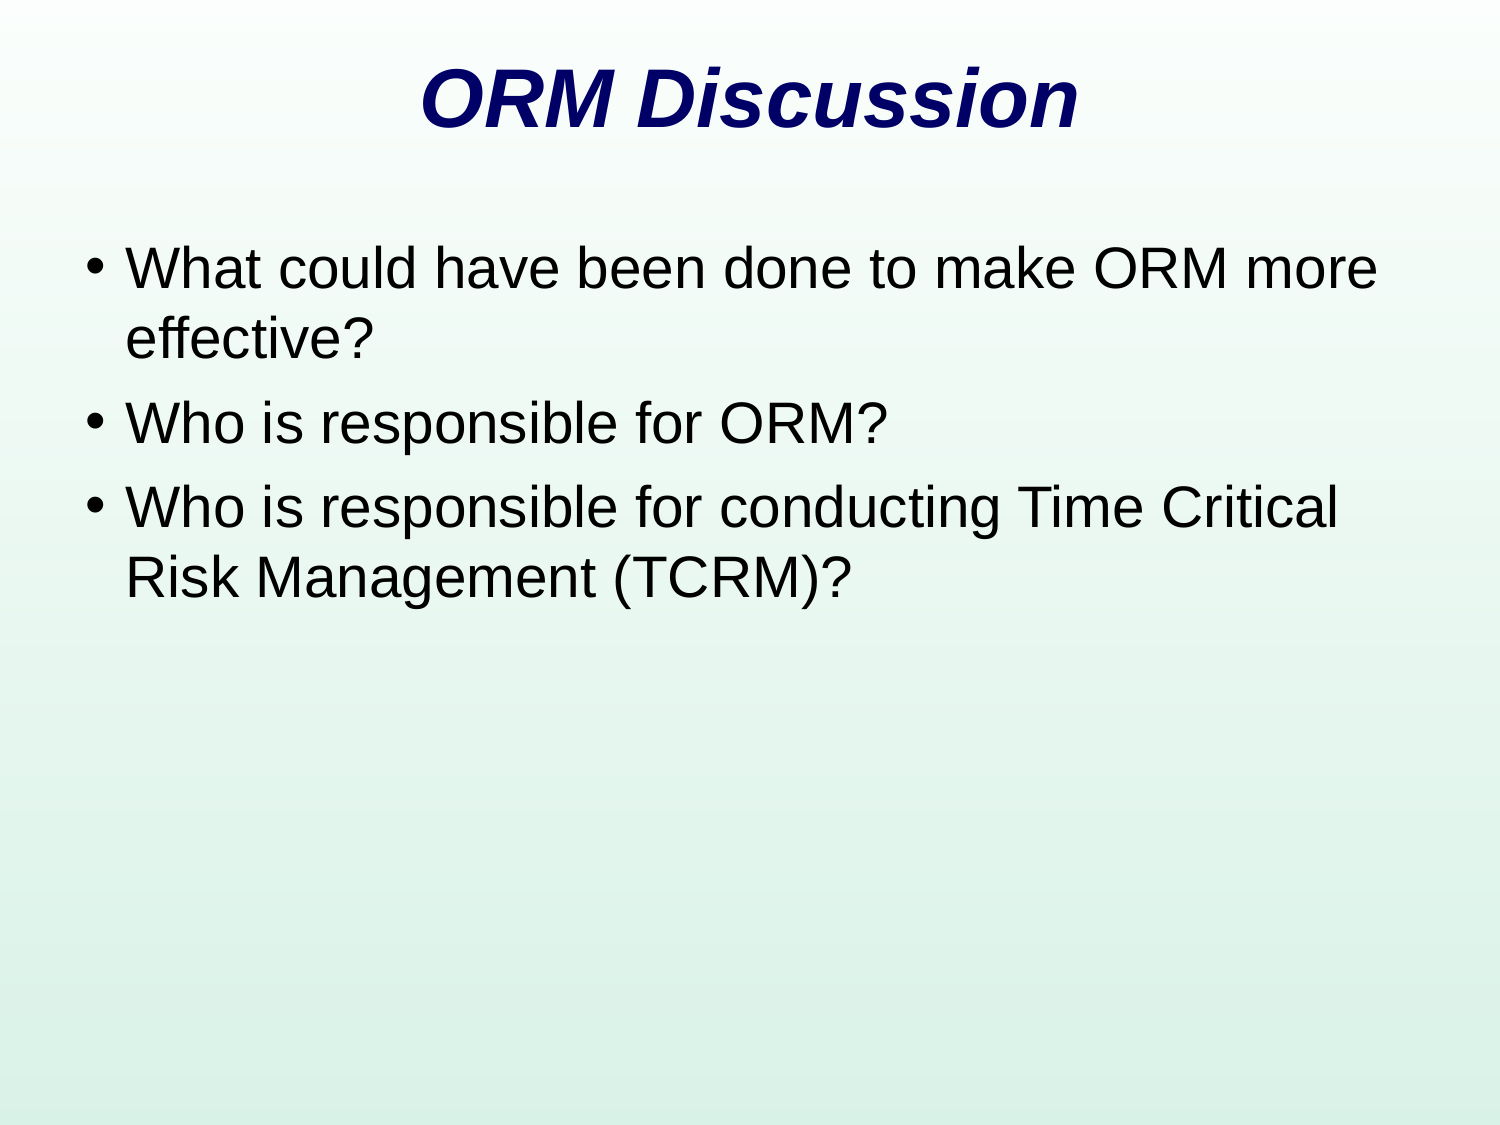

# ORM Discussion
What could have been done to make ORM more effective?
Who is responsible for ORM?
Who is responsible for conducting Time Critical Risk Management (TCRM)?